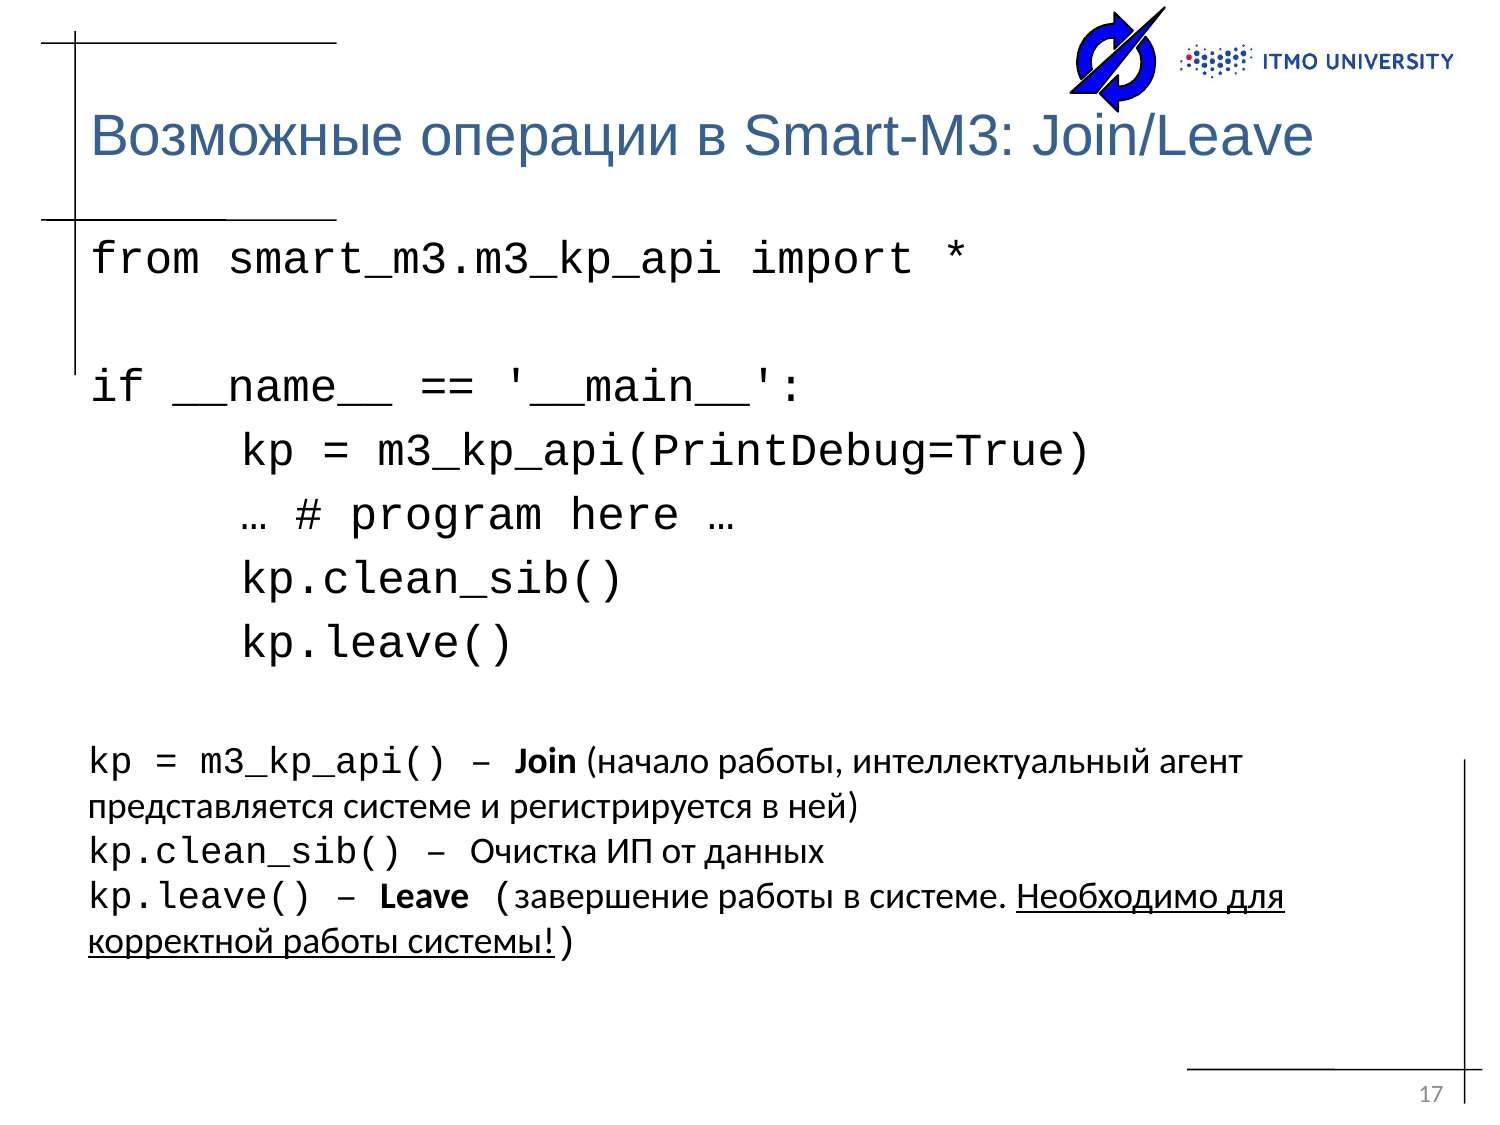

# Возможные операции в Smart-M3: Join/Leave
from smart_m3.m3_kp_api import *

if __name__ == '__main__':
	kp = m3_kp_api(PrintDebug=True)
	… # program here …
	kp.clean_sib()
	kp.leave()
kp = m3_kp_api() – Join (начало работы, интеллектуальный агент представляется системе и регистрируется в ней)
kp.clean_sib() – Очистка ИП от данных
kp.leave() – Leave (завершение работы в системе. Необходимо для корректной работы системы!)
17